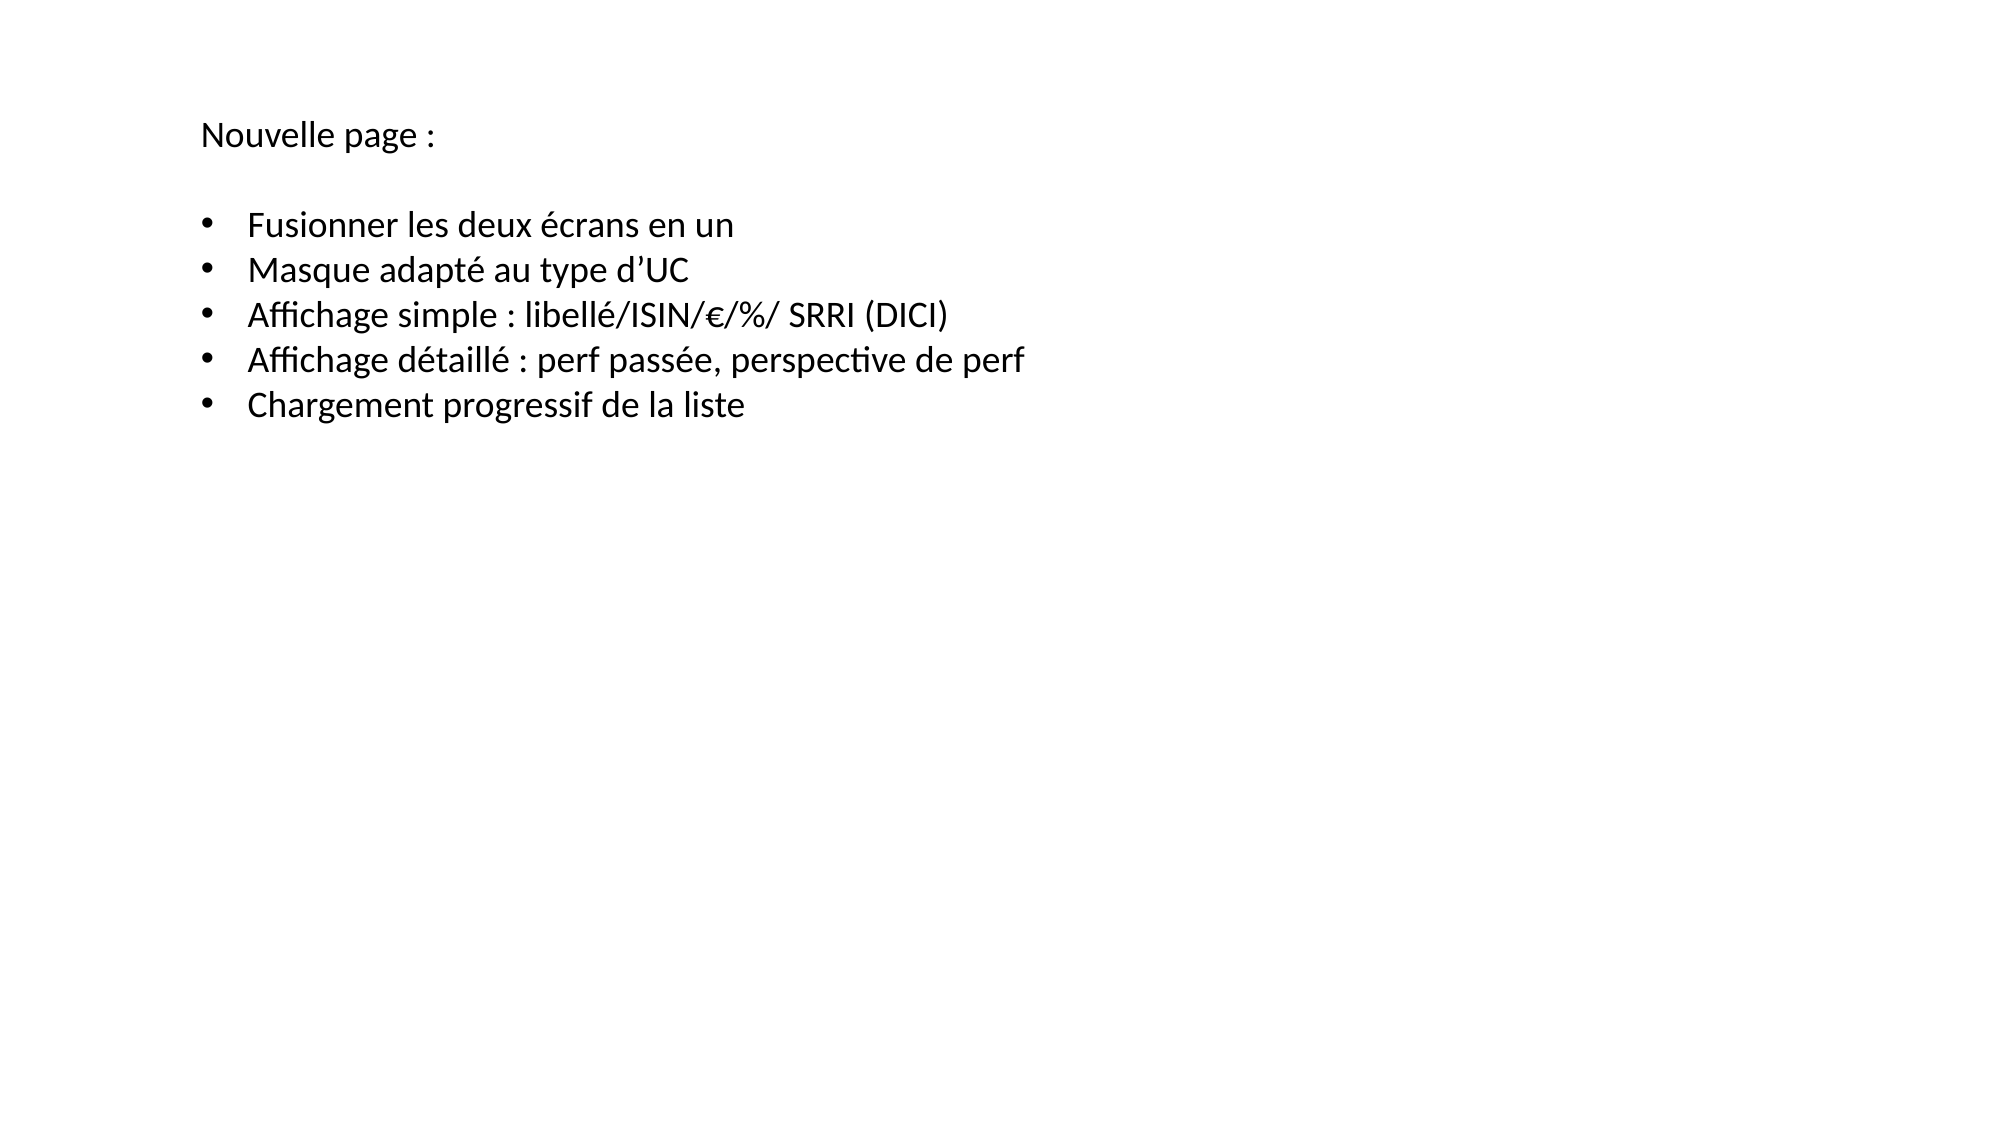

Nouvelle page :

Fusionner les deux écrans en un
Masque adapté au type d’UC
Affichage simple : libellé/ISIN/€/%/ SRRI (DICI)
Affichage détaillé : perf passée, perspective de perf
Chargement progressif de la liste